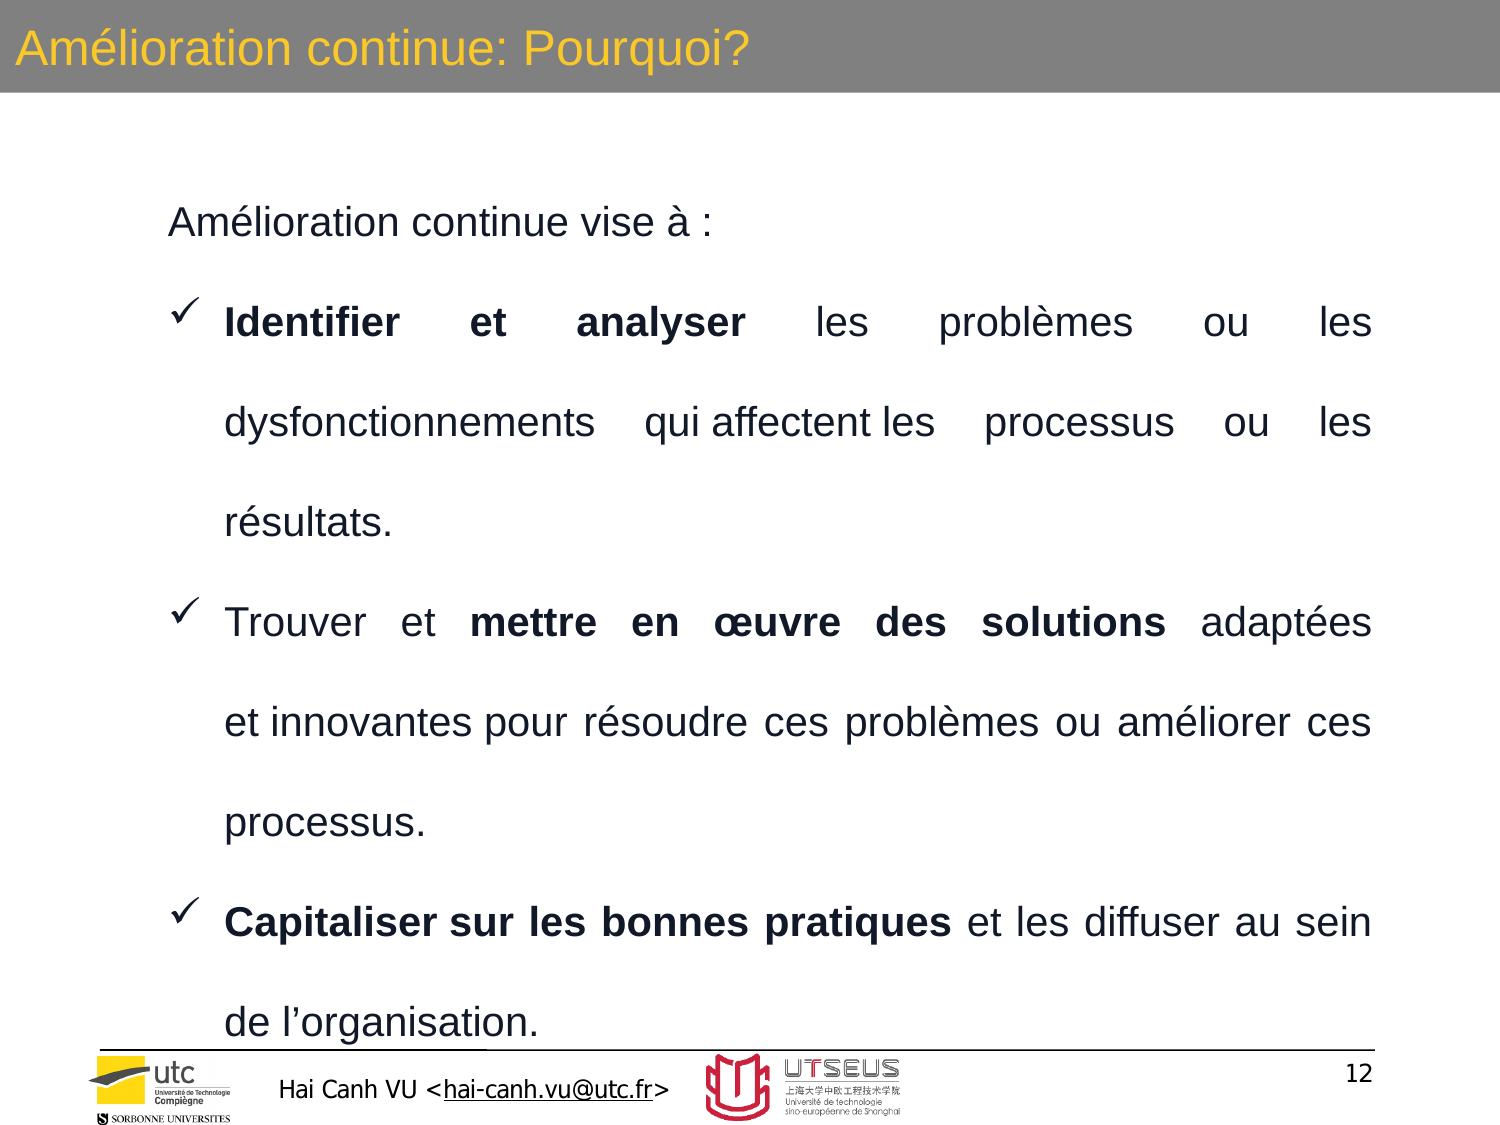

# Amélioration continue: Pourquoi?
Amélioration continue vise à :
Identifier et analyser les problèmes ou les dysfonctionnements qui affectent les processus ou les résultats.
Trouver et mettre en œuvre des solutions adaptées et innovantes pour résoudre ces problèmes ou améliorer ces processus.
Capitaliser sur les bonnes pratiques et les diffuser au sein de l’organisation.
12